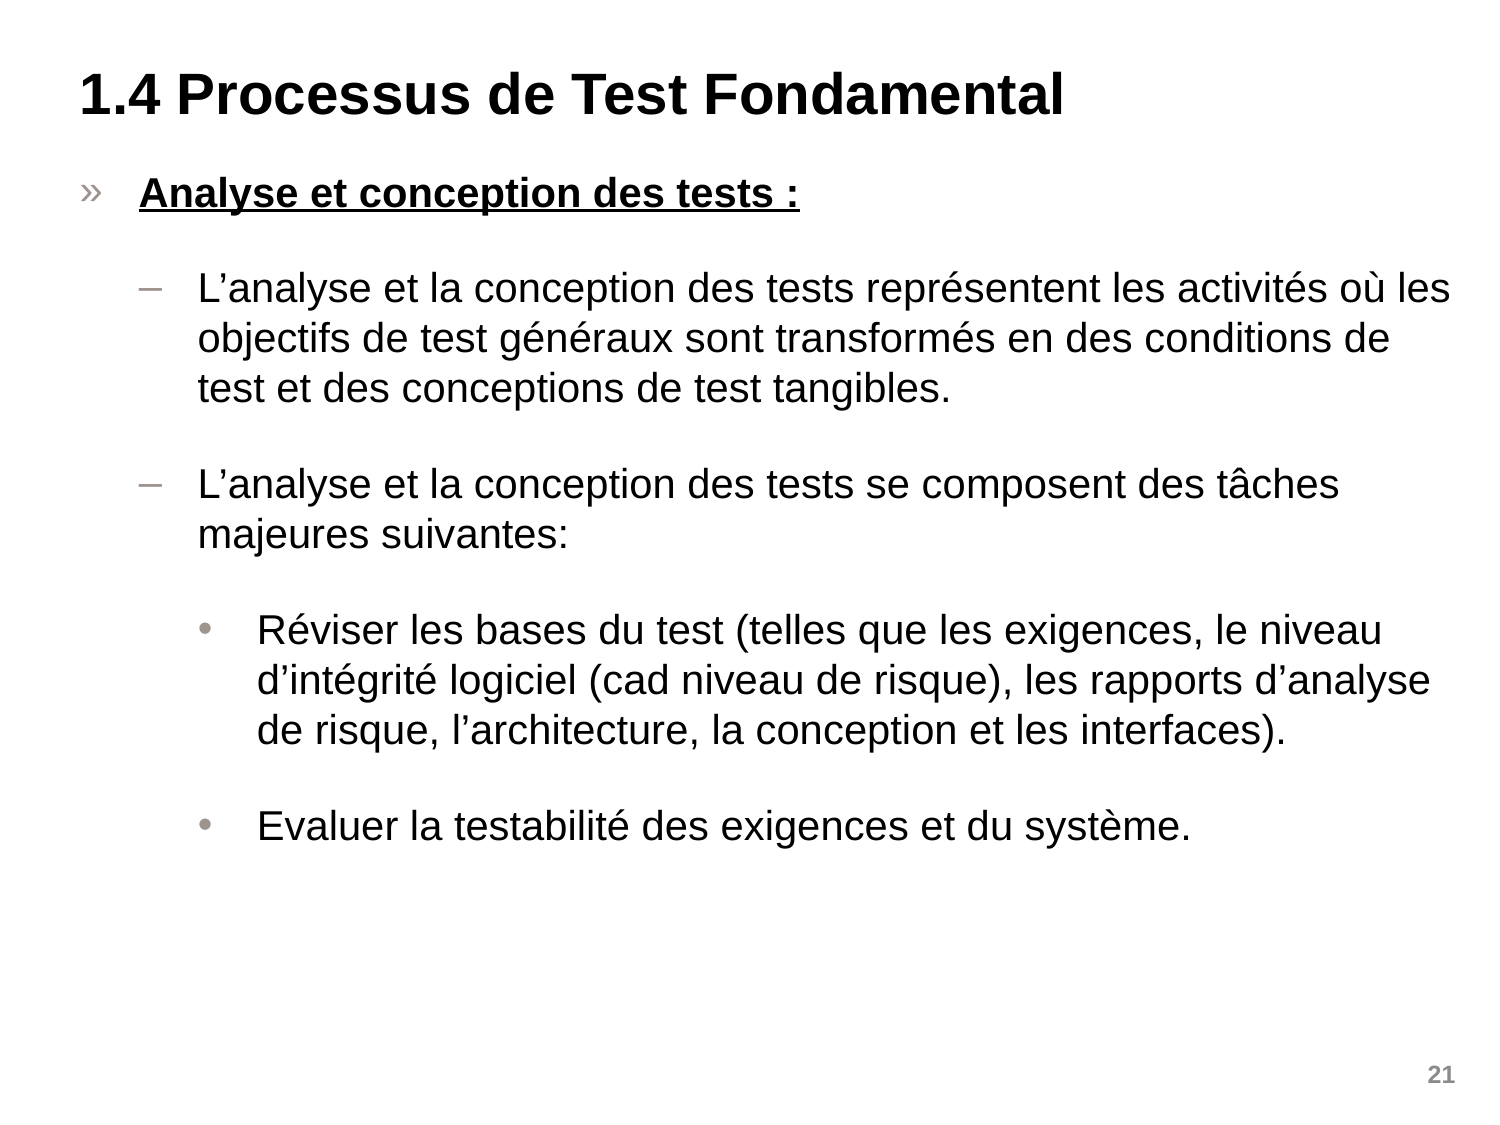

# 1.4 Processus de Test Fondamental
Analyse et conception des tests :
L’analyse et la conception des tests représentent les activités où les objectifs de test généraux sont transformés en des conditions de test et des conceptions de test tangibles.
L’analyse et la conception des tests se composent des tâches majeures suivantes:
Réviser les bases du test (telles que les exigences, le niveau d’intégrité logiciel (cad niveau de risque), les rapports d’analyse de risque, l’architecture, la conception et les interfaces).
Evaluer la testabilité des exigences et du système.

21